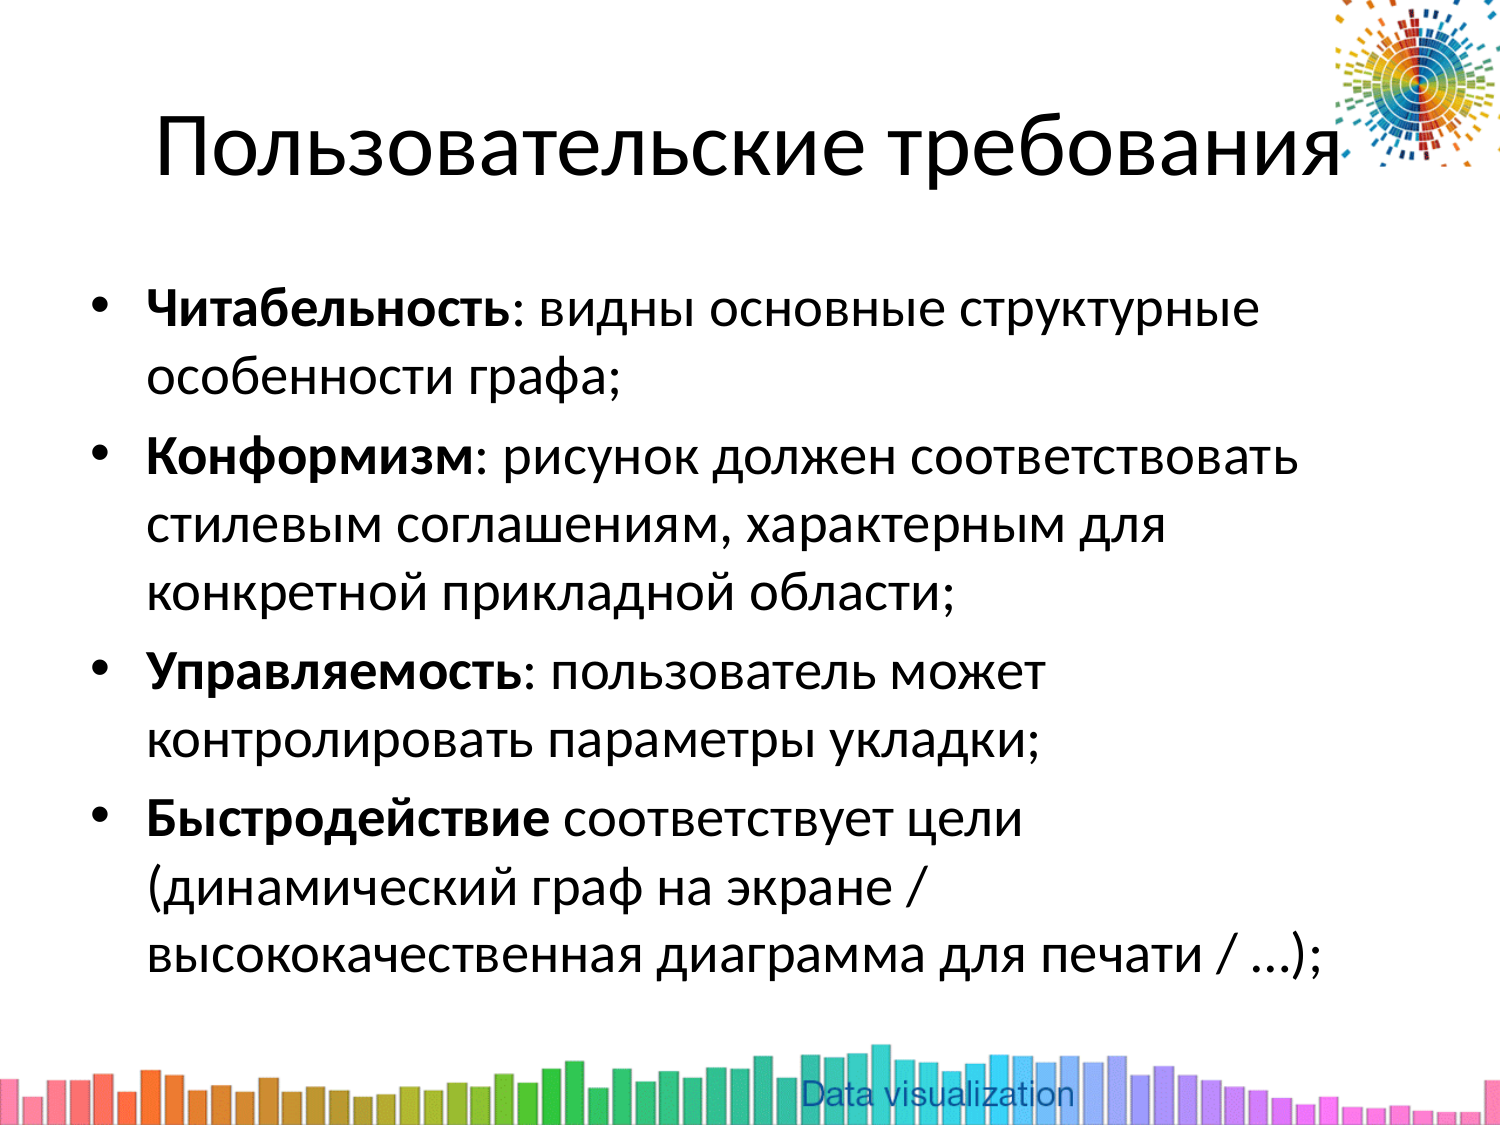

# Пользовательские требования
Читабельность: видны основные структурные особенности графа;
Конформизм: рисунок должен соответствовать стилевым соглашениям, характерным для конкретной прикладной области;
Управляемость: пользователь может контролировать параметры укладки;
Быстродействие соответствует цели (динамический граф на экране / высококачественная диаграмма для печати / …);